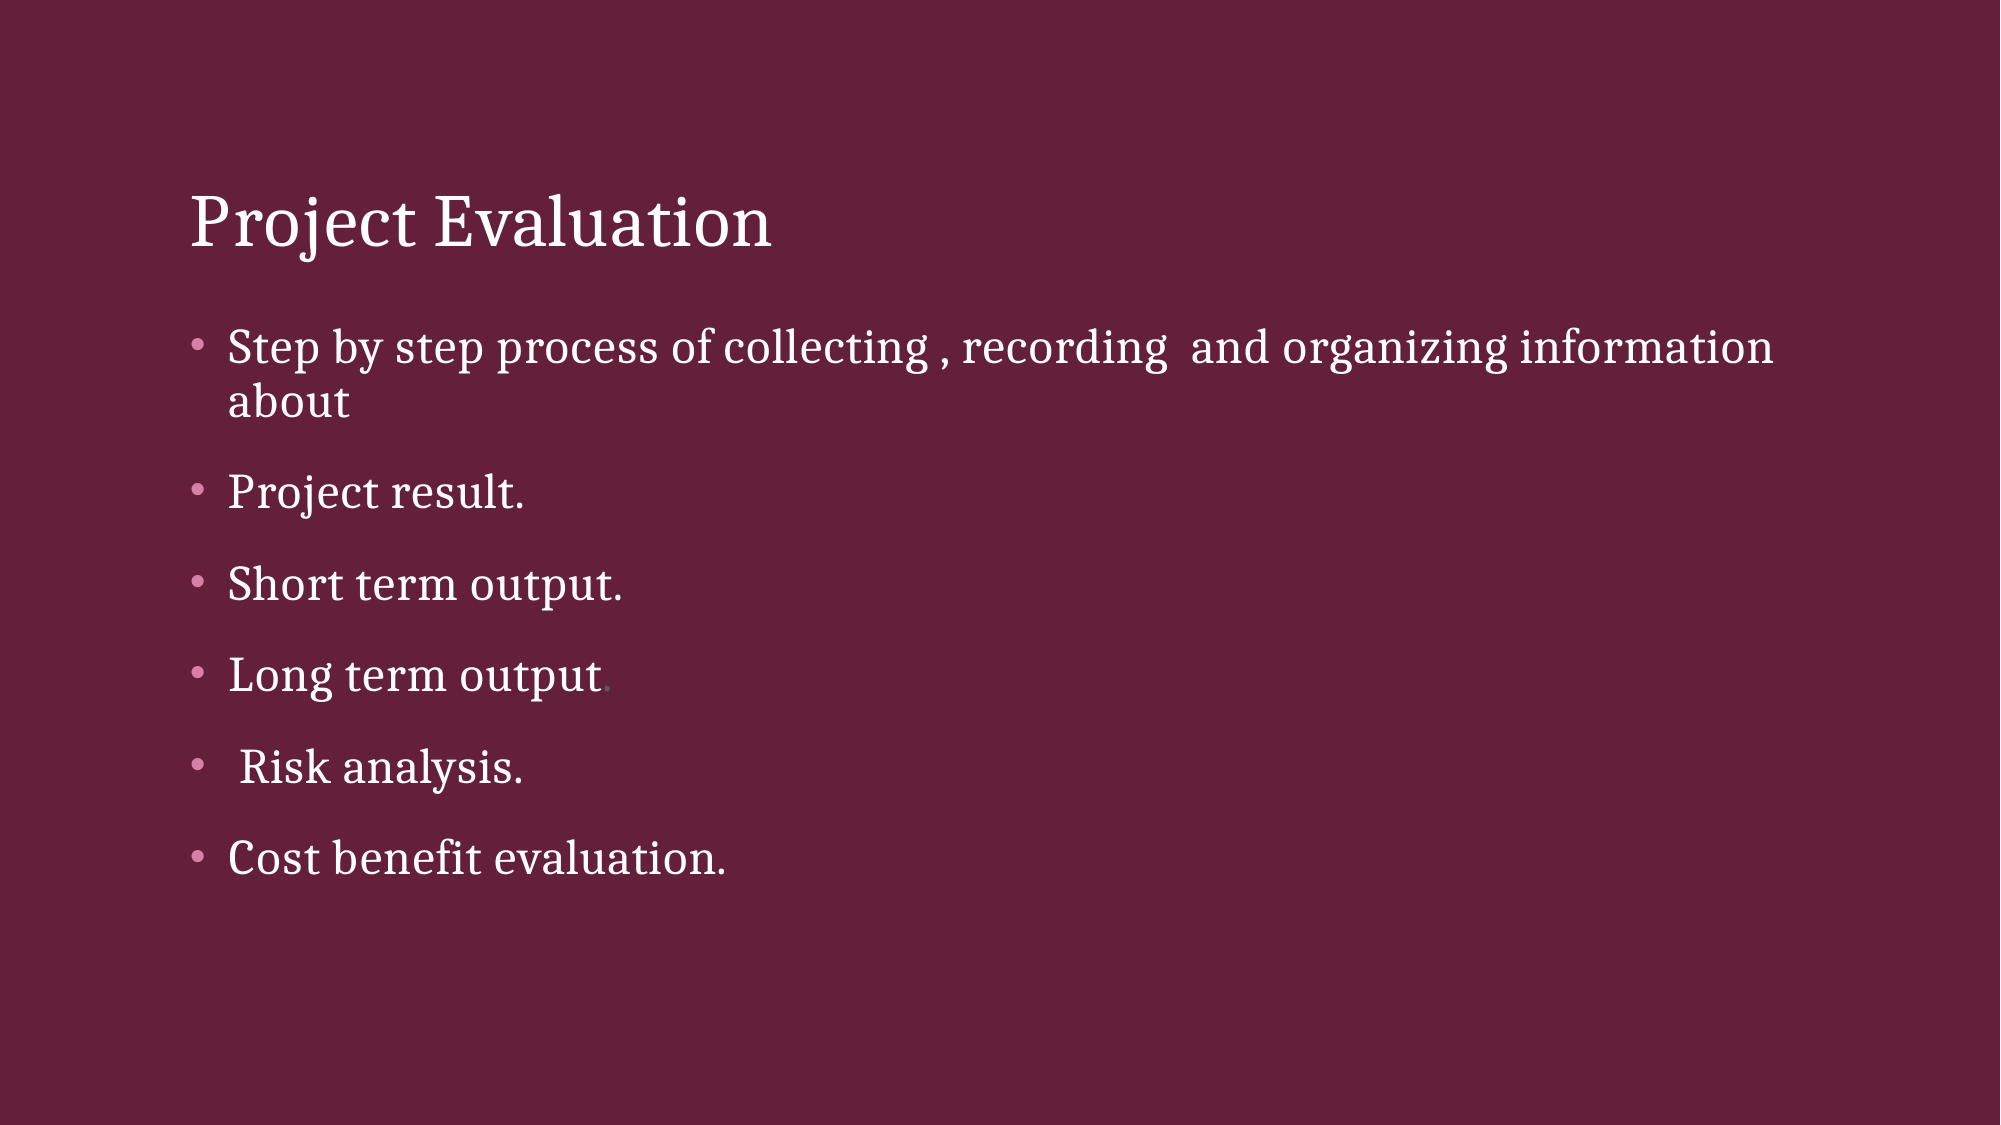

# Project Evaluation
Step by step process of collecting , recording  and organizing information about
Project result.
Short term output.
Long term output.
 Risk analysis.
Cost benefit evaluation.